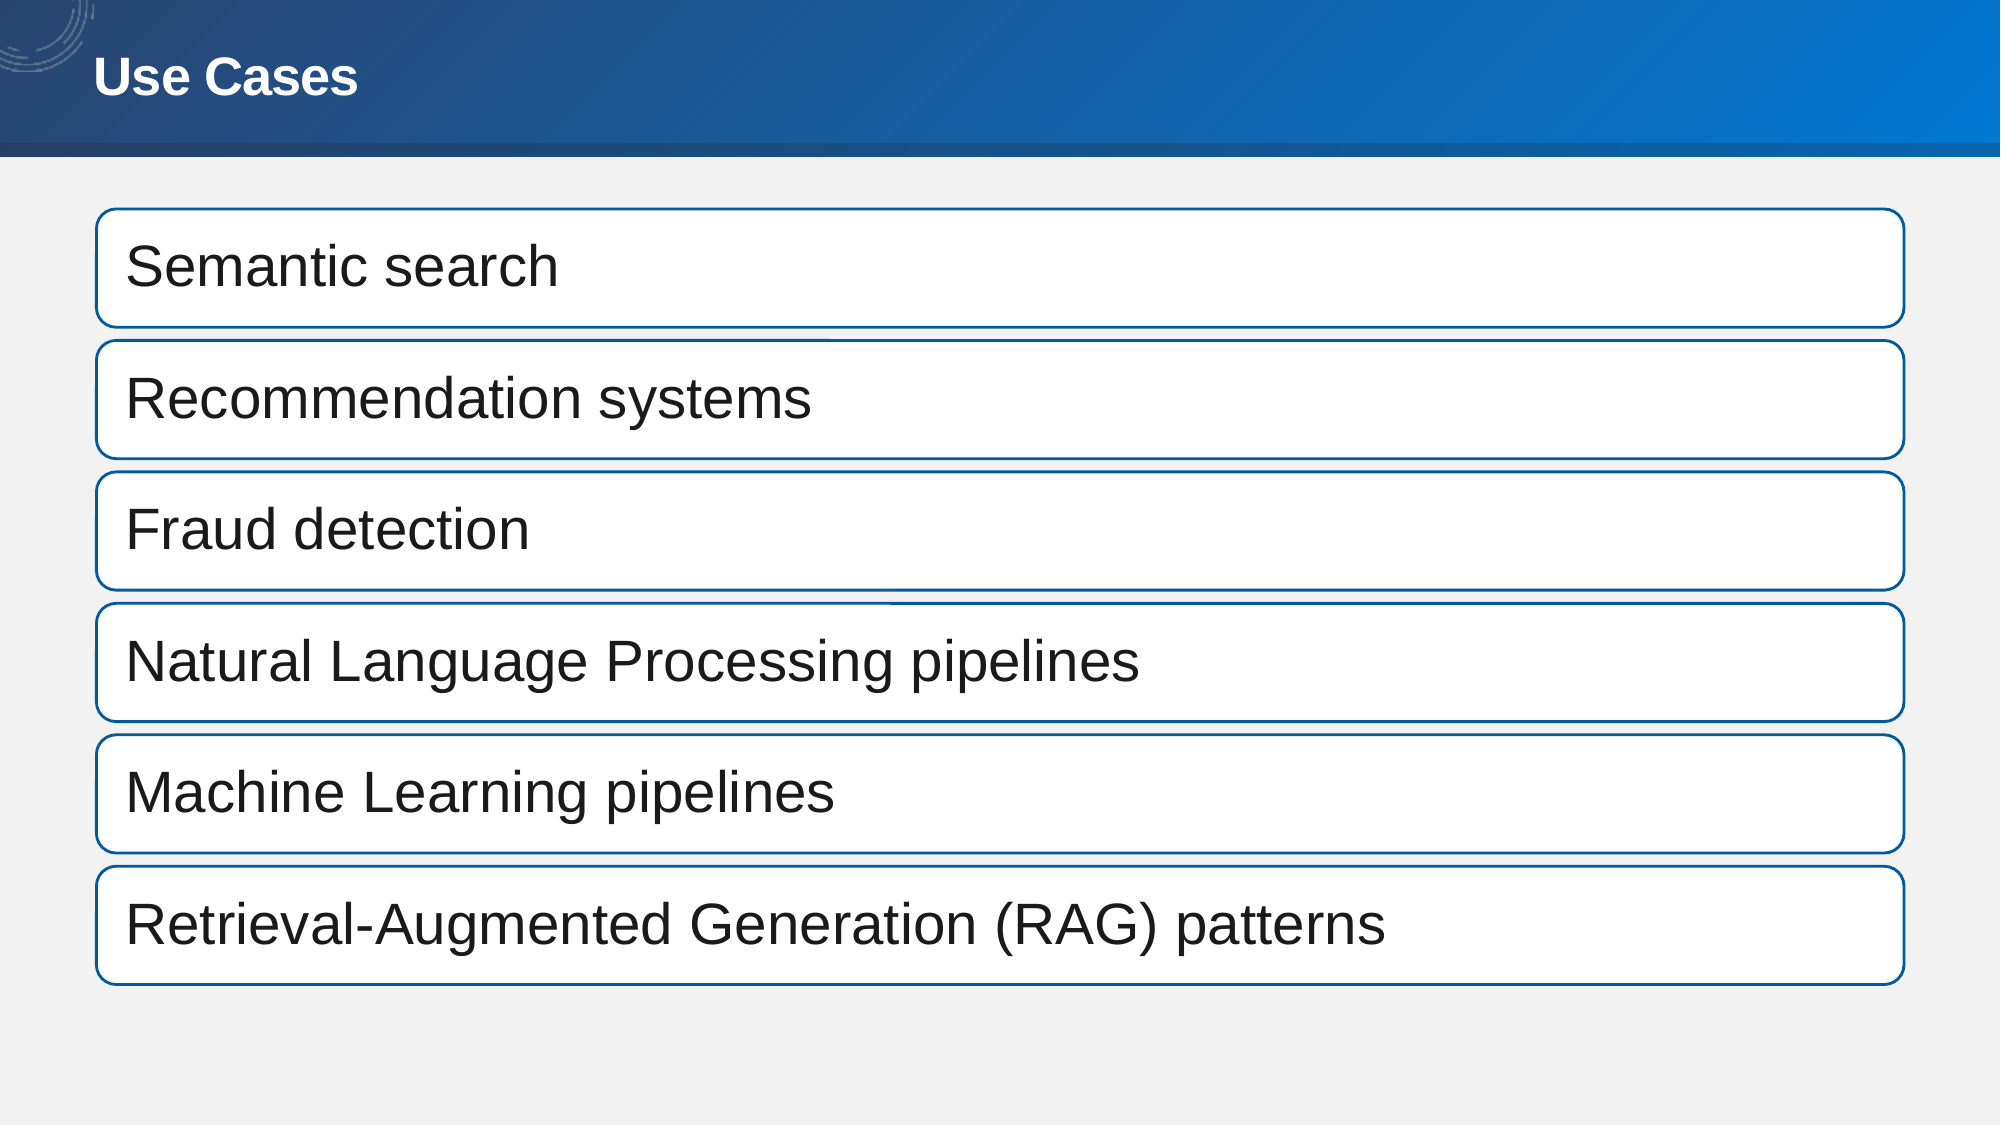

# Use Cases
Semantic search
Recommendation systems
Fraud detection
Natural Language Processing pipelines
Machine Learning pipelines
Retrieval-Augmented Generation (RAG) patterns